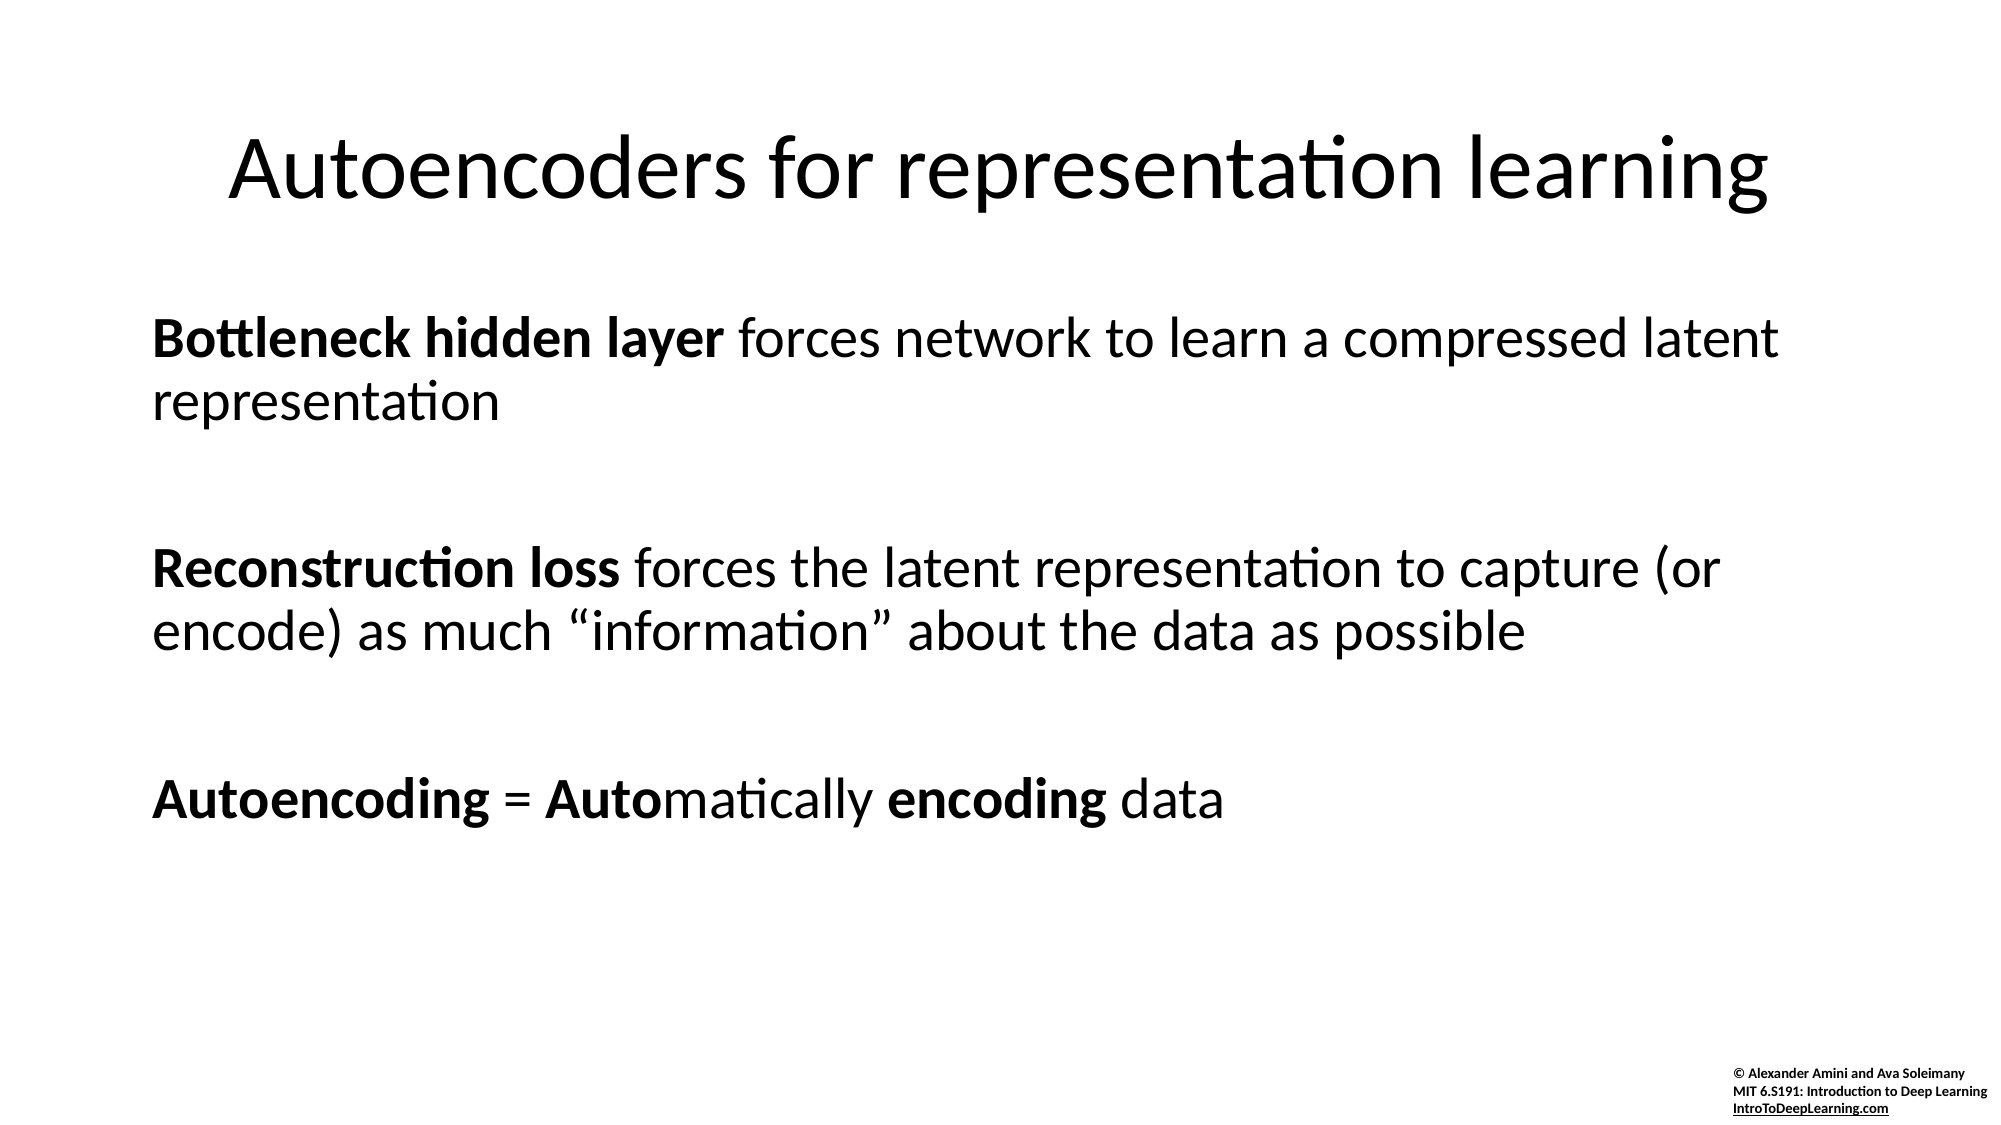

# Autoencoders for representation learning
Bottleneck hidden layer forces network to learn a compressed latent representation

Reconstruction loss forces the latent representation to capture (or encode) as much “information” about the data as possible

Autoencoding = Automatically encoding data